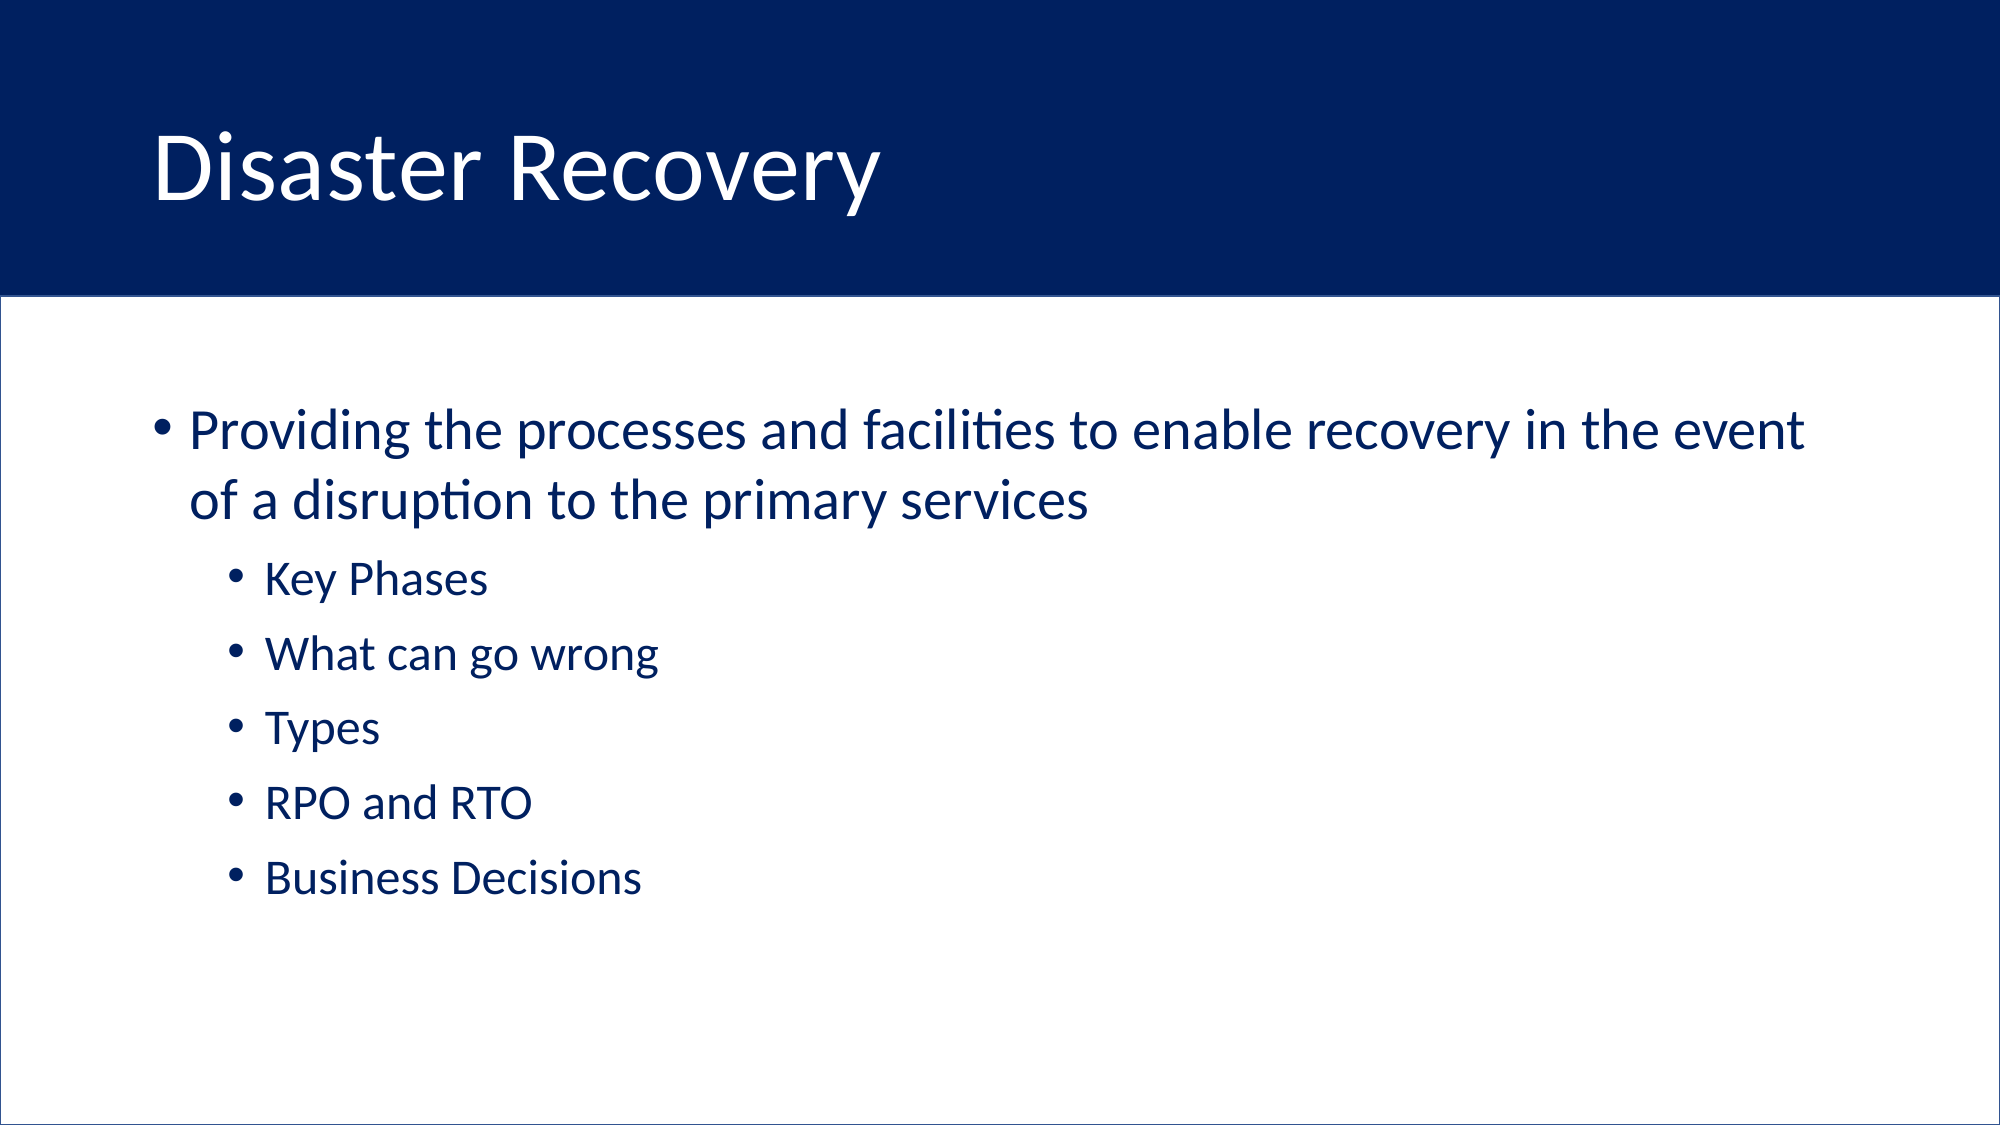

# Disaster Recovery

Providing the processes and facilities to enable recovery in the event of a disruption to the primary services
Key Phases
What can go wrong
Types
RPO and RTO
Business Decisions